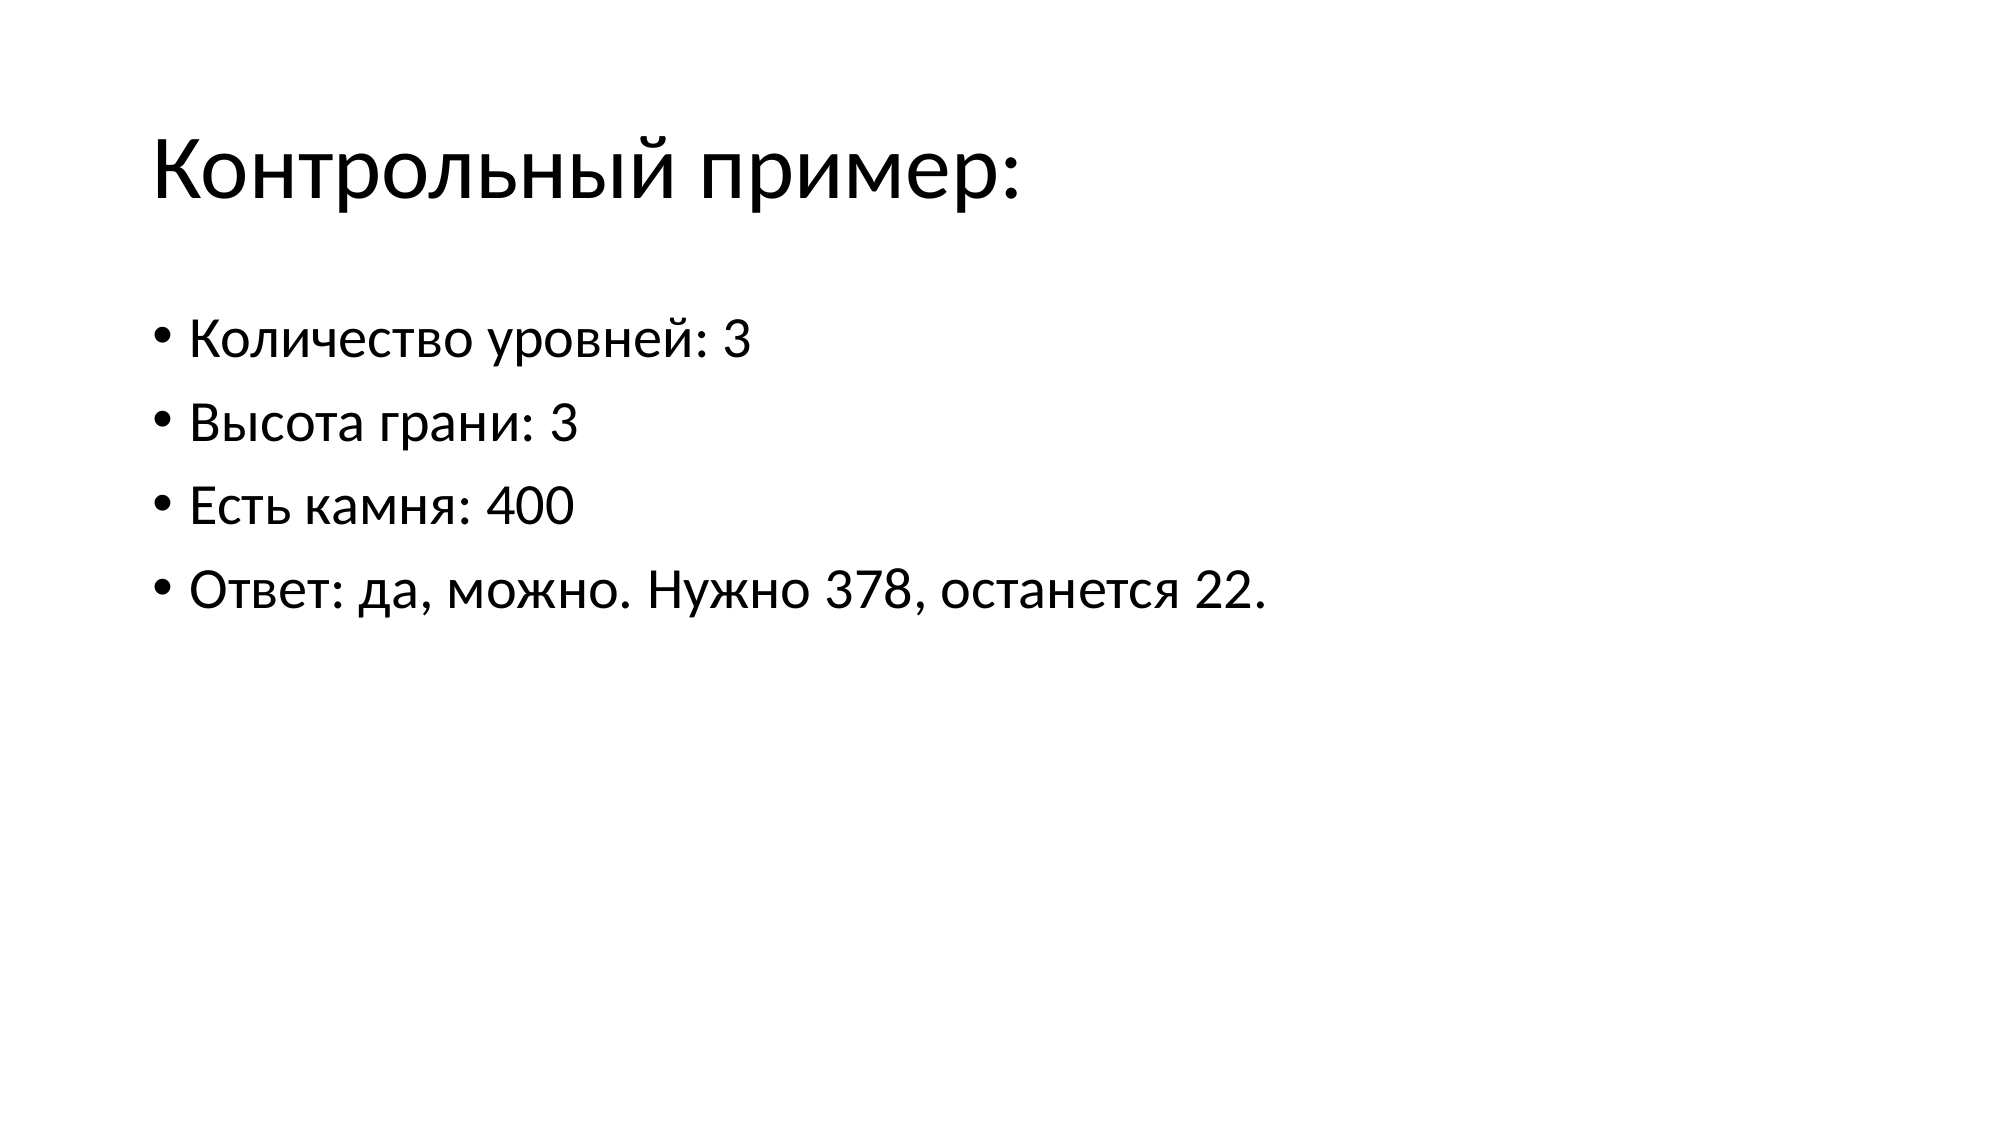

# Контрольный пример:
Количество уровней: 3
Высота грани: 3
Есть камня: 400
Ответ: да, можно. Нужно 378, останется 22.